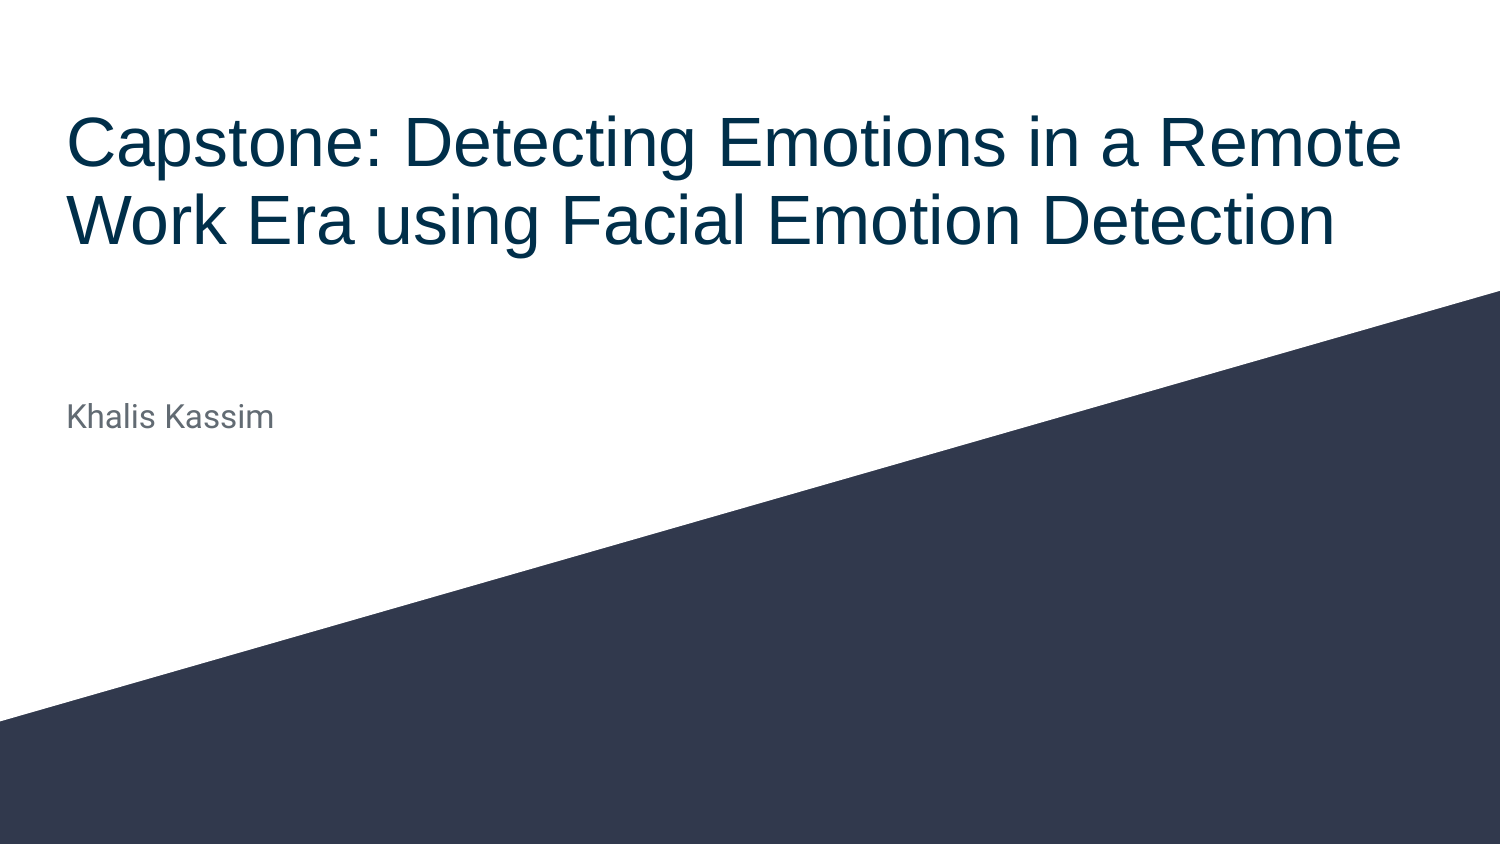

# Capstone: Detecting Emotions in a Remote Work Era using Facial Emotion Detection
Khalis Kassim